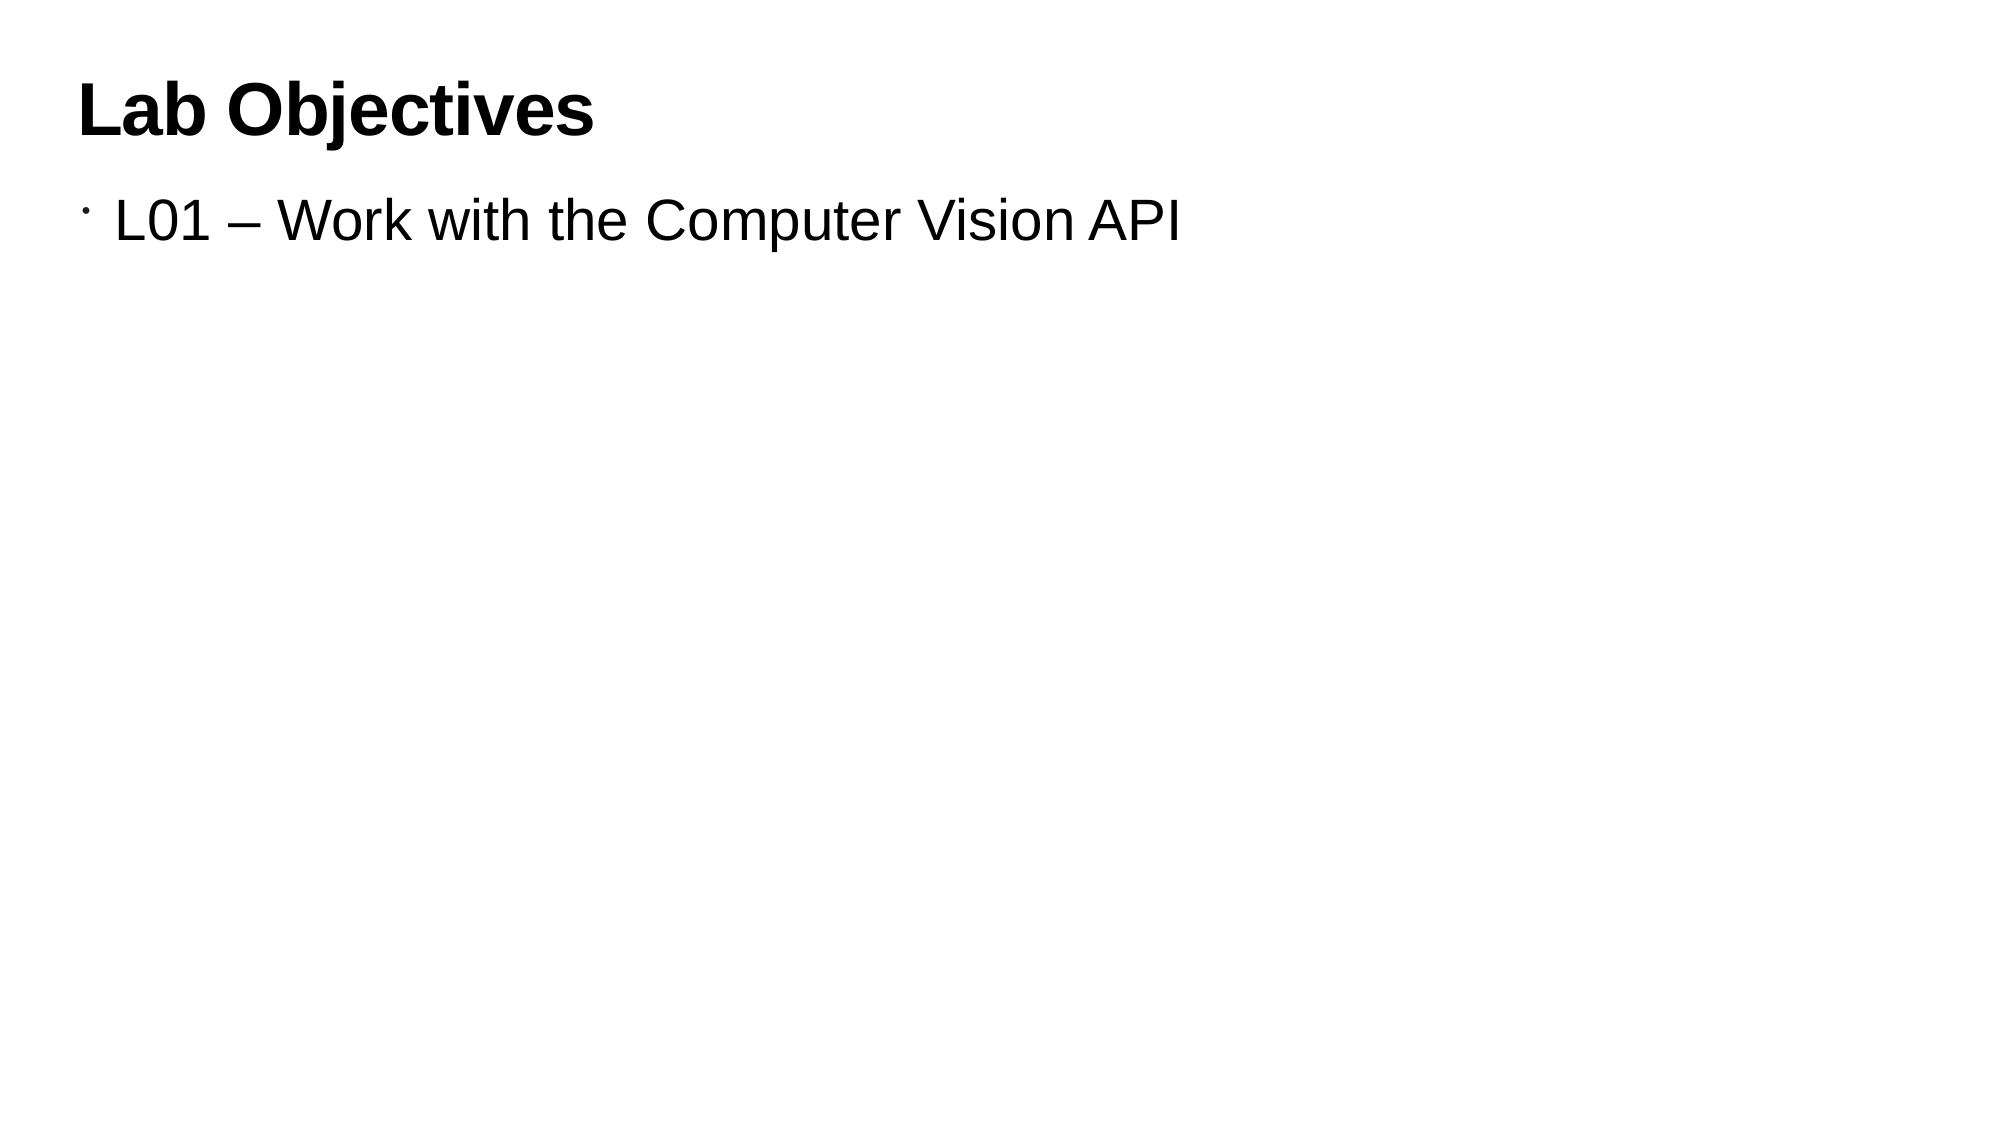

# Lab Objectives
L01 – Work with the Computer Vision API